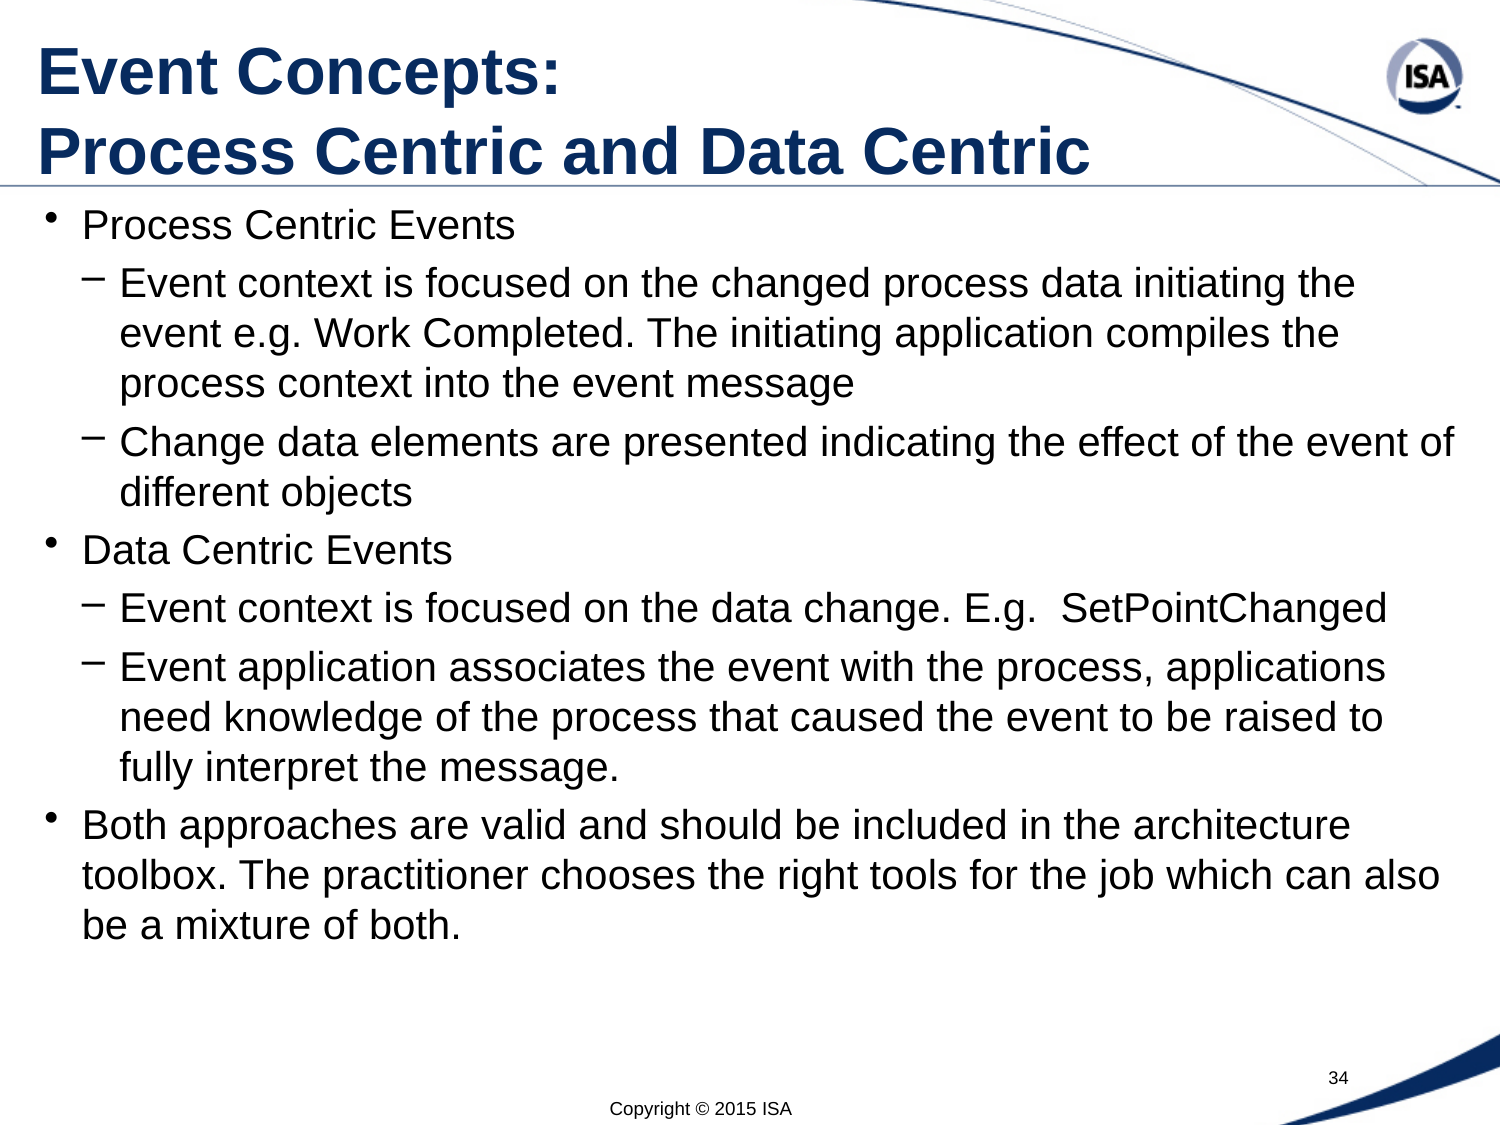

# Event Concepts: Process Centric and Data Centric
Process Centric Events
Event context is focused on the changed process data initiating the event e.g. Work Completed. The initiating application compiles the process context into the event message
Change data elements are presented indicating the effect of the event of different objects
Data Centric Events
Event context is focused on the data change. E.g.  SetPointChanged
Event application associates the event with the process, applications need knowledge of the process that caused the event to be raised to fully interpret the message.
Both approaches are valid and should be included in the architecture toolbox. The practitioner chooses the right tools for the job which can also be a mixture of both.
Copyright © 2015 ISA